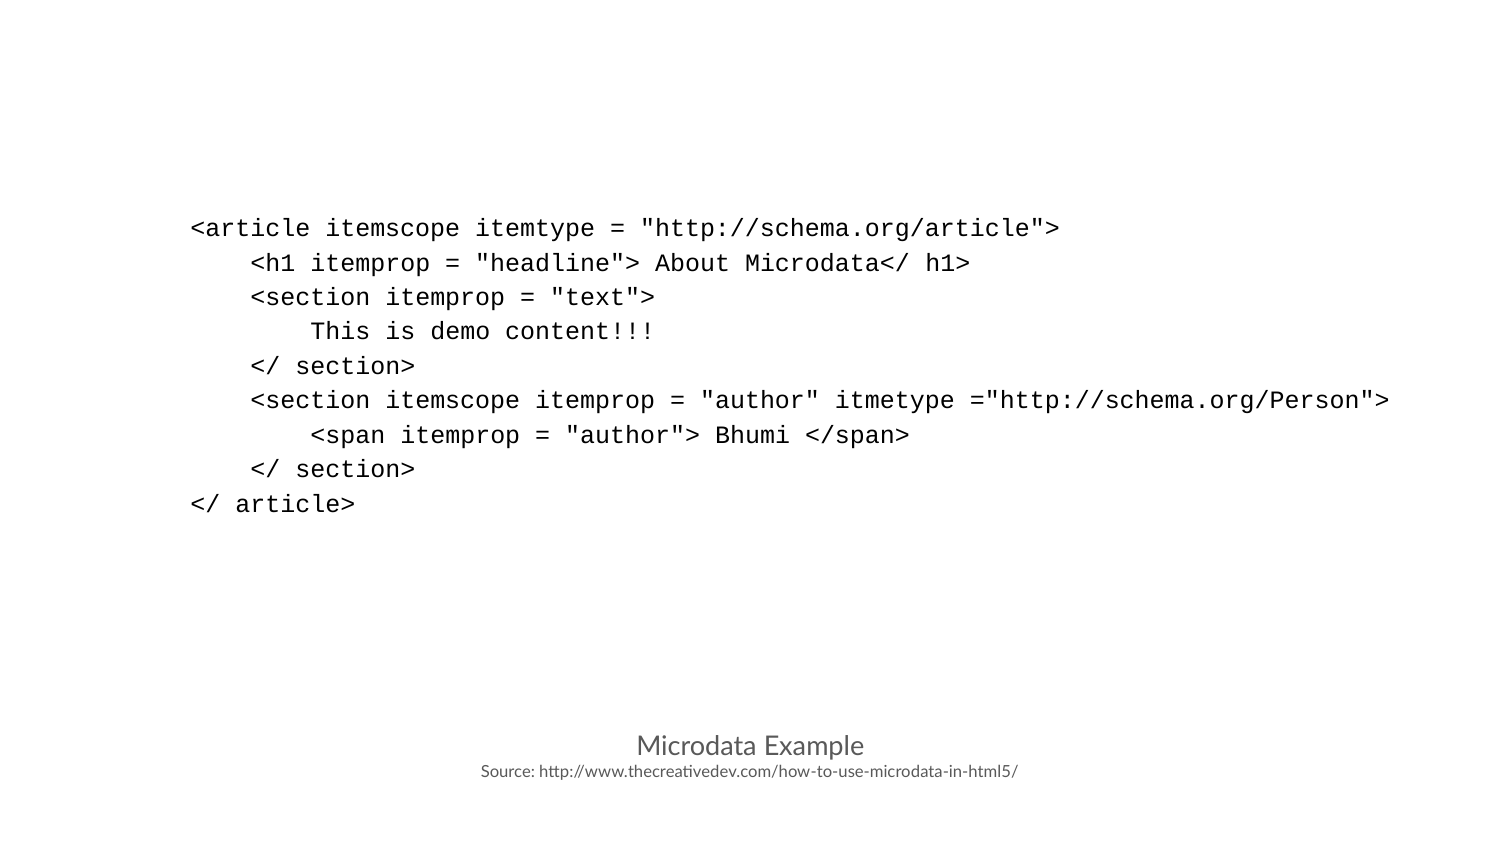

<article itemscope itemtype = "http://schema.org/article">
    <h1 itemprop = "headline"> About Microdata</ ​h1>
    <section itemprop = "text">
        This is demo content!!!
    </ section>
    <section itemscope itemprop = "author" itmetype ="http://schema.org/Person">
        <span itemprop = "author"> Bhumi </span>
    </ section>
</ article>
Microdata Example
Source: http://www.thecreativedev.com/how-to-use-microdata-in-html5/